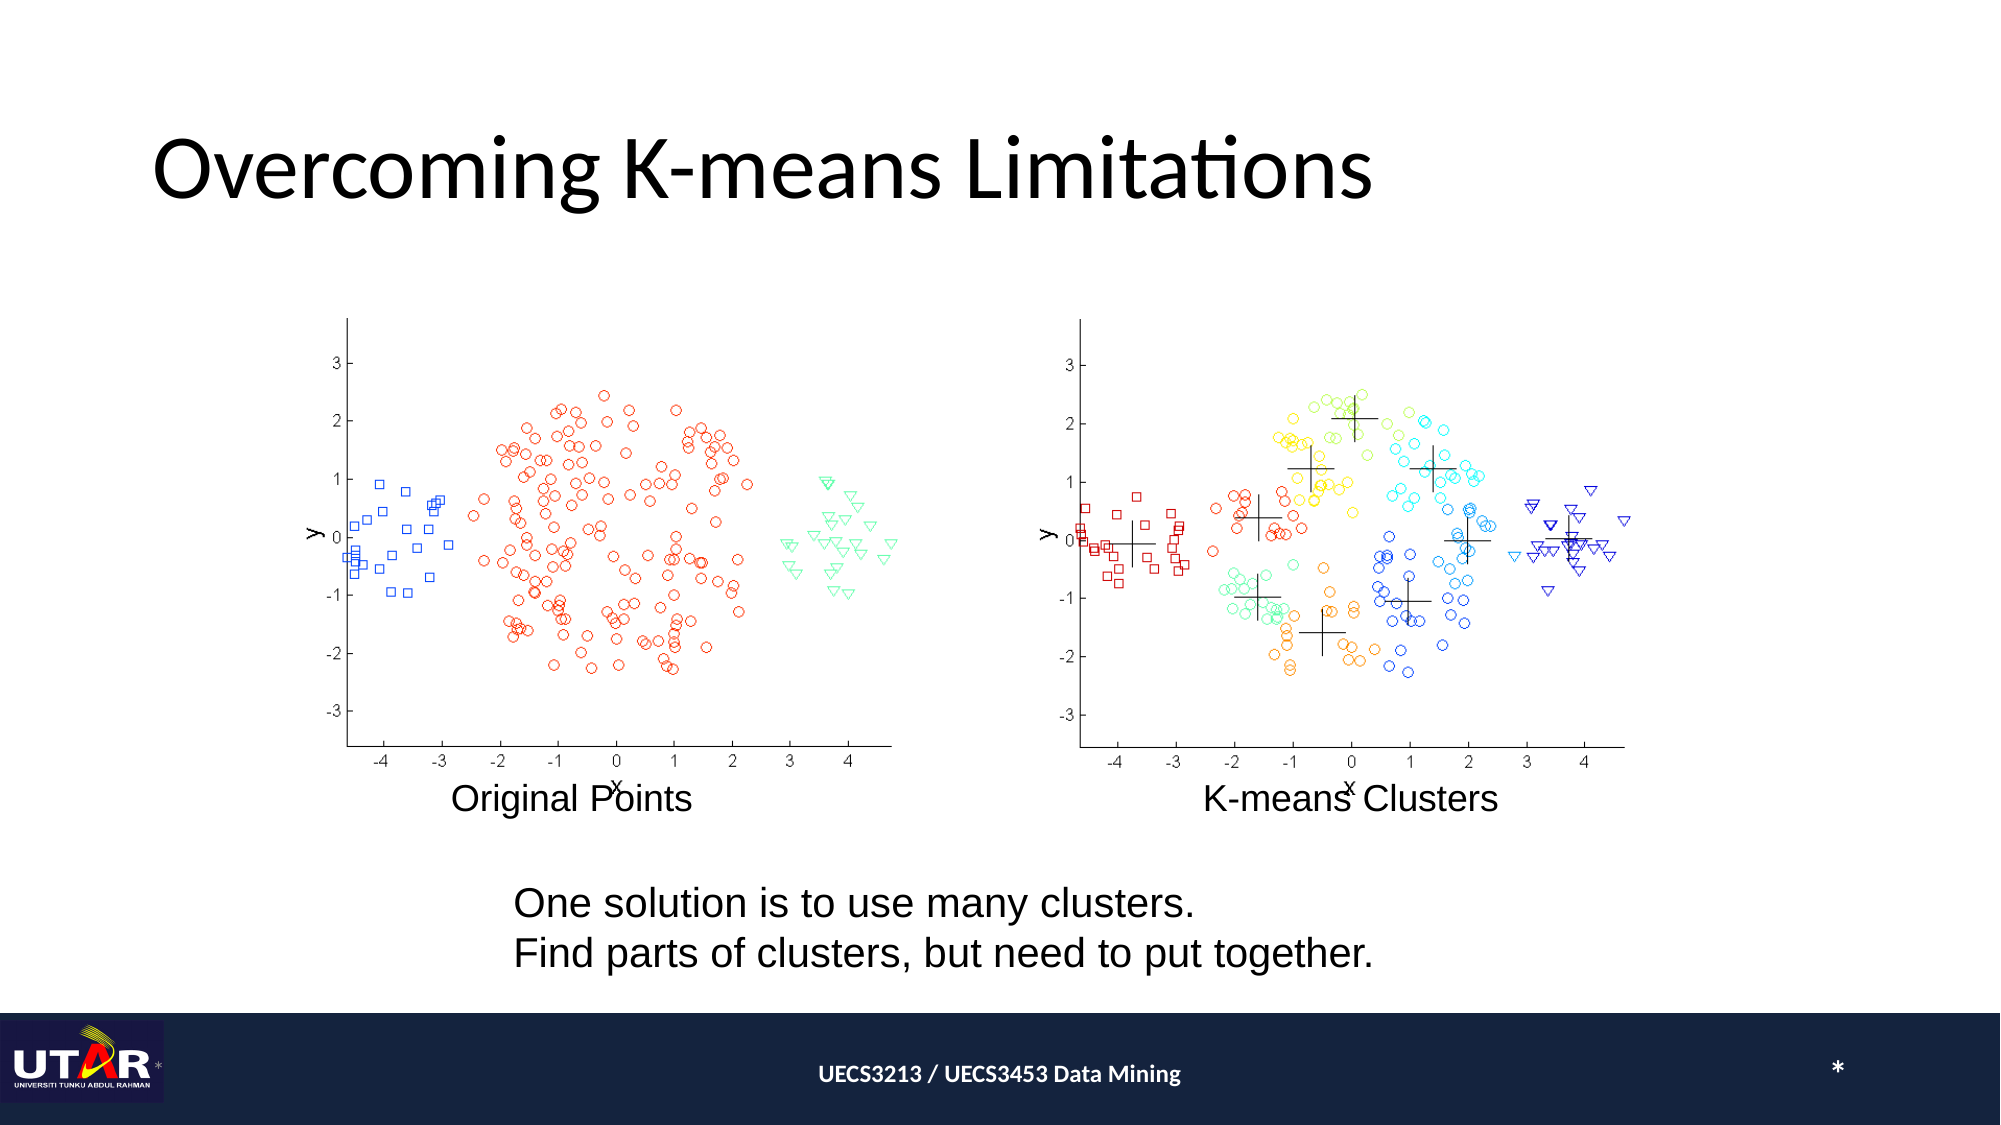

# Overcoming K-means Limitations

Original Points	K-means Clusters

One solution is to use many clusters.
Find parts of clusters, but need to put together.
*
UECS3213 / UECS3453 Data Mining
*